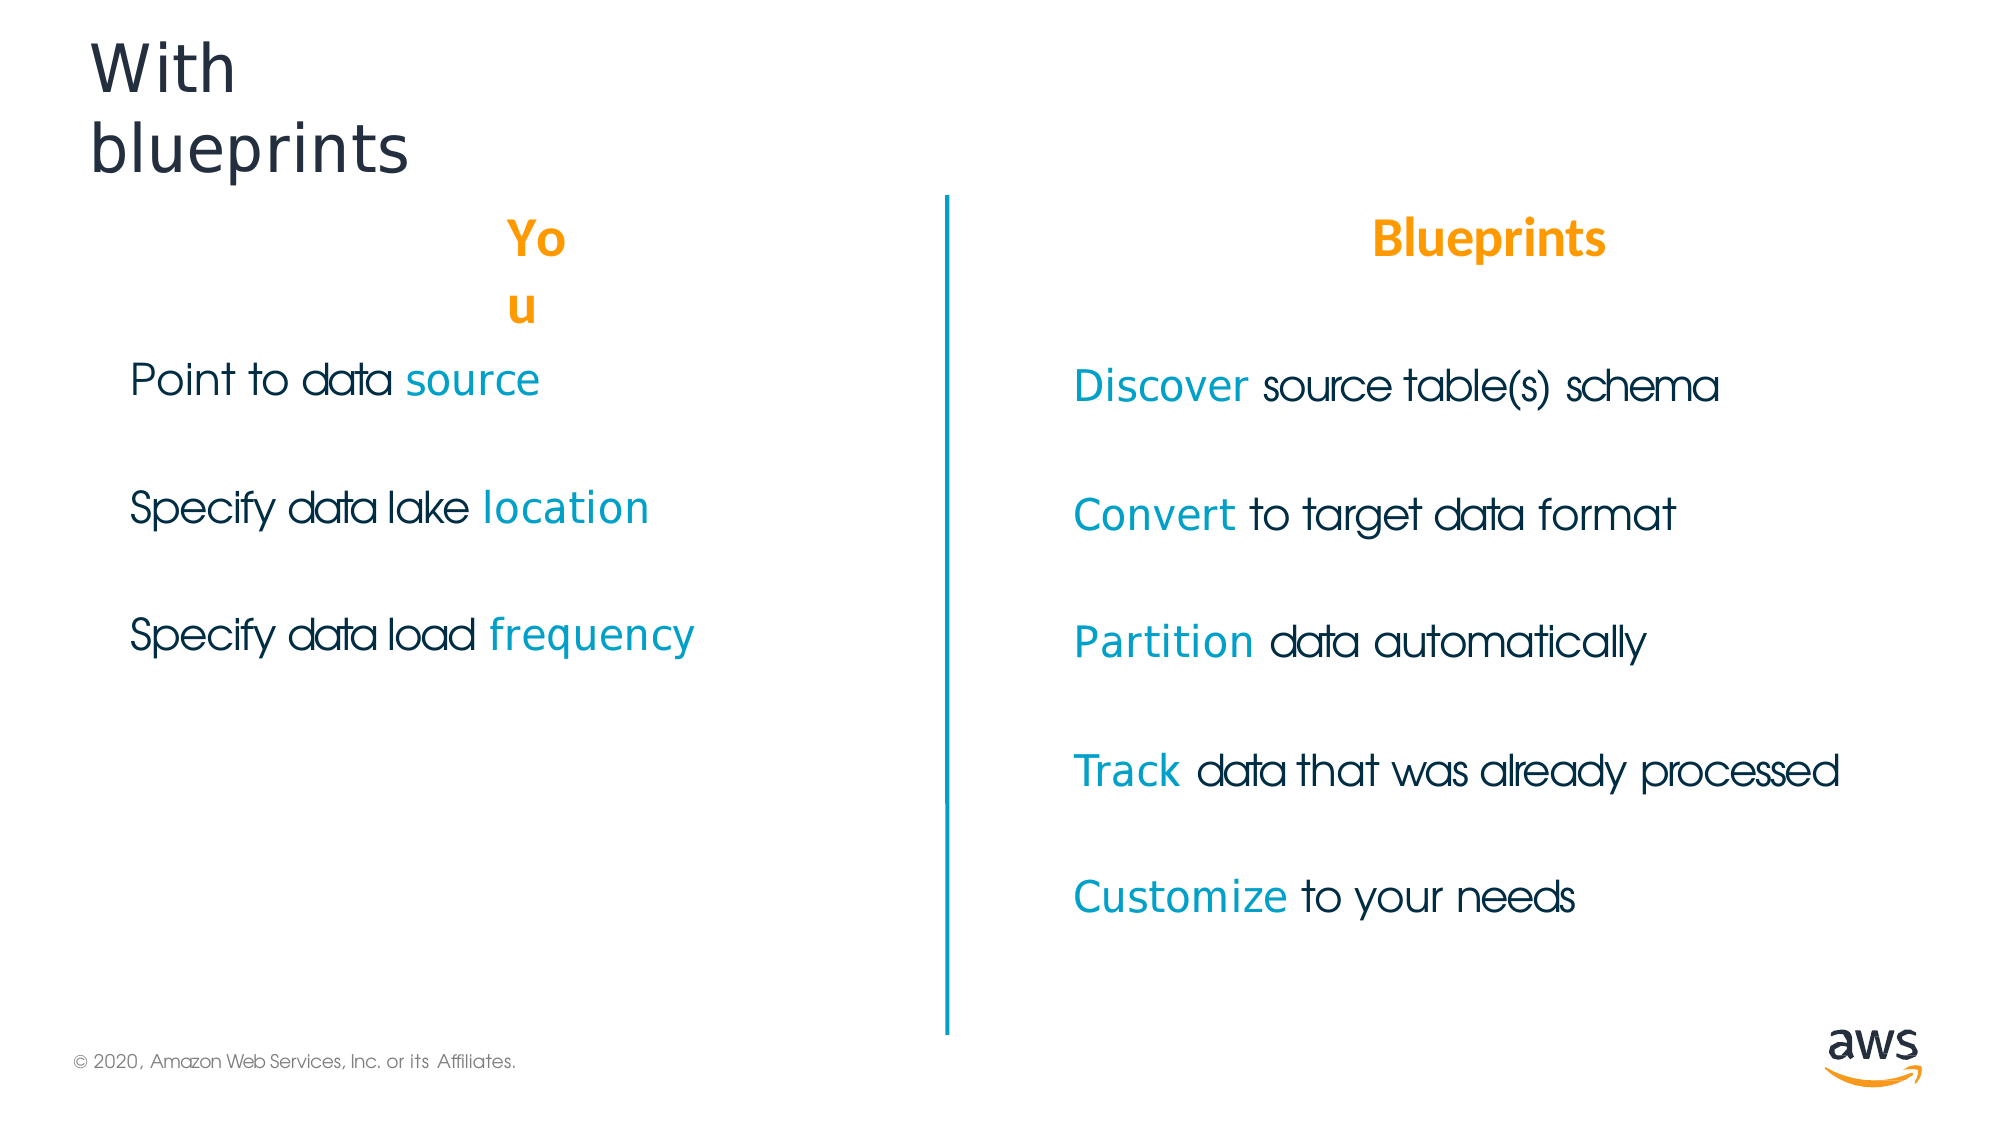

# With blueprints

Blueprints
You
Point to data source
Discover source table(s) schema
Specify data lake location
Convert to target data format
Specify data load frequency
Partition data automatically
Track data that was already processed

Customize to your needs
© 2020, Amazon Web Services, Inc. or its Affiliates.